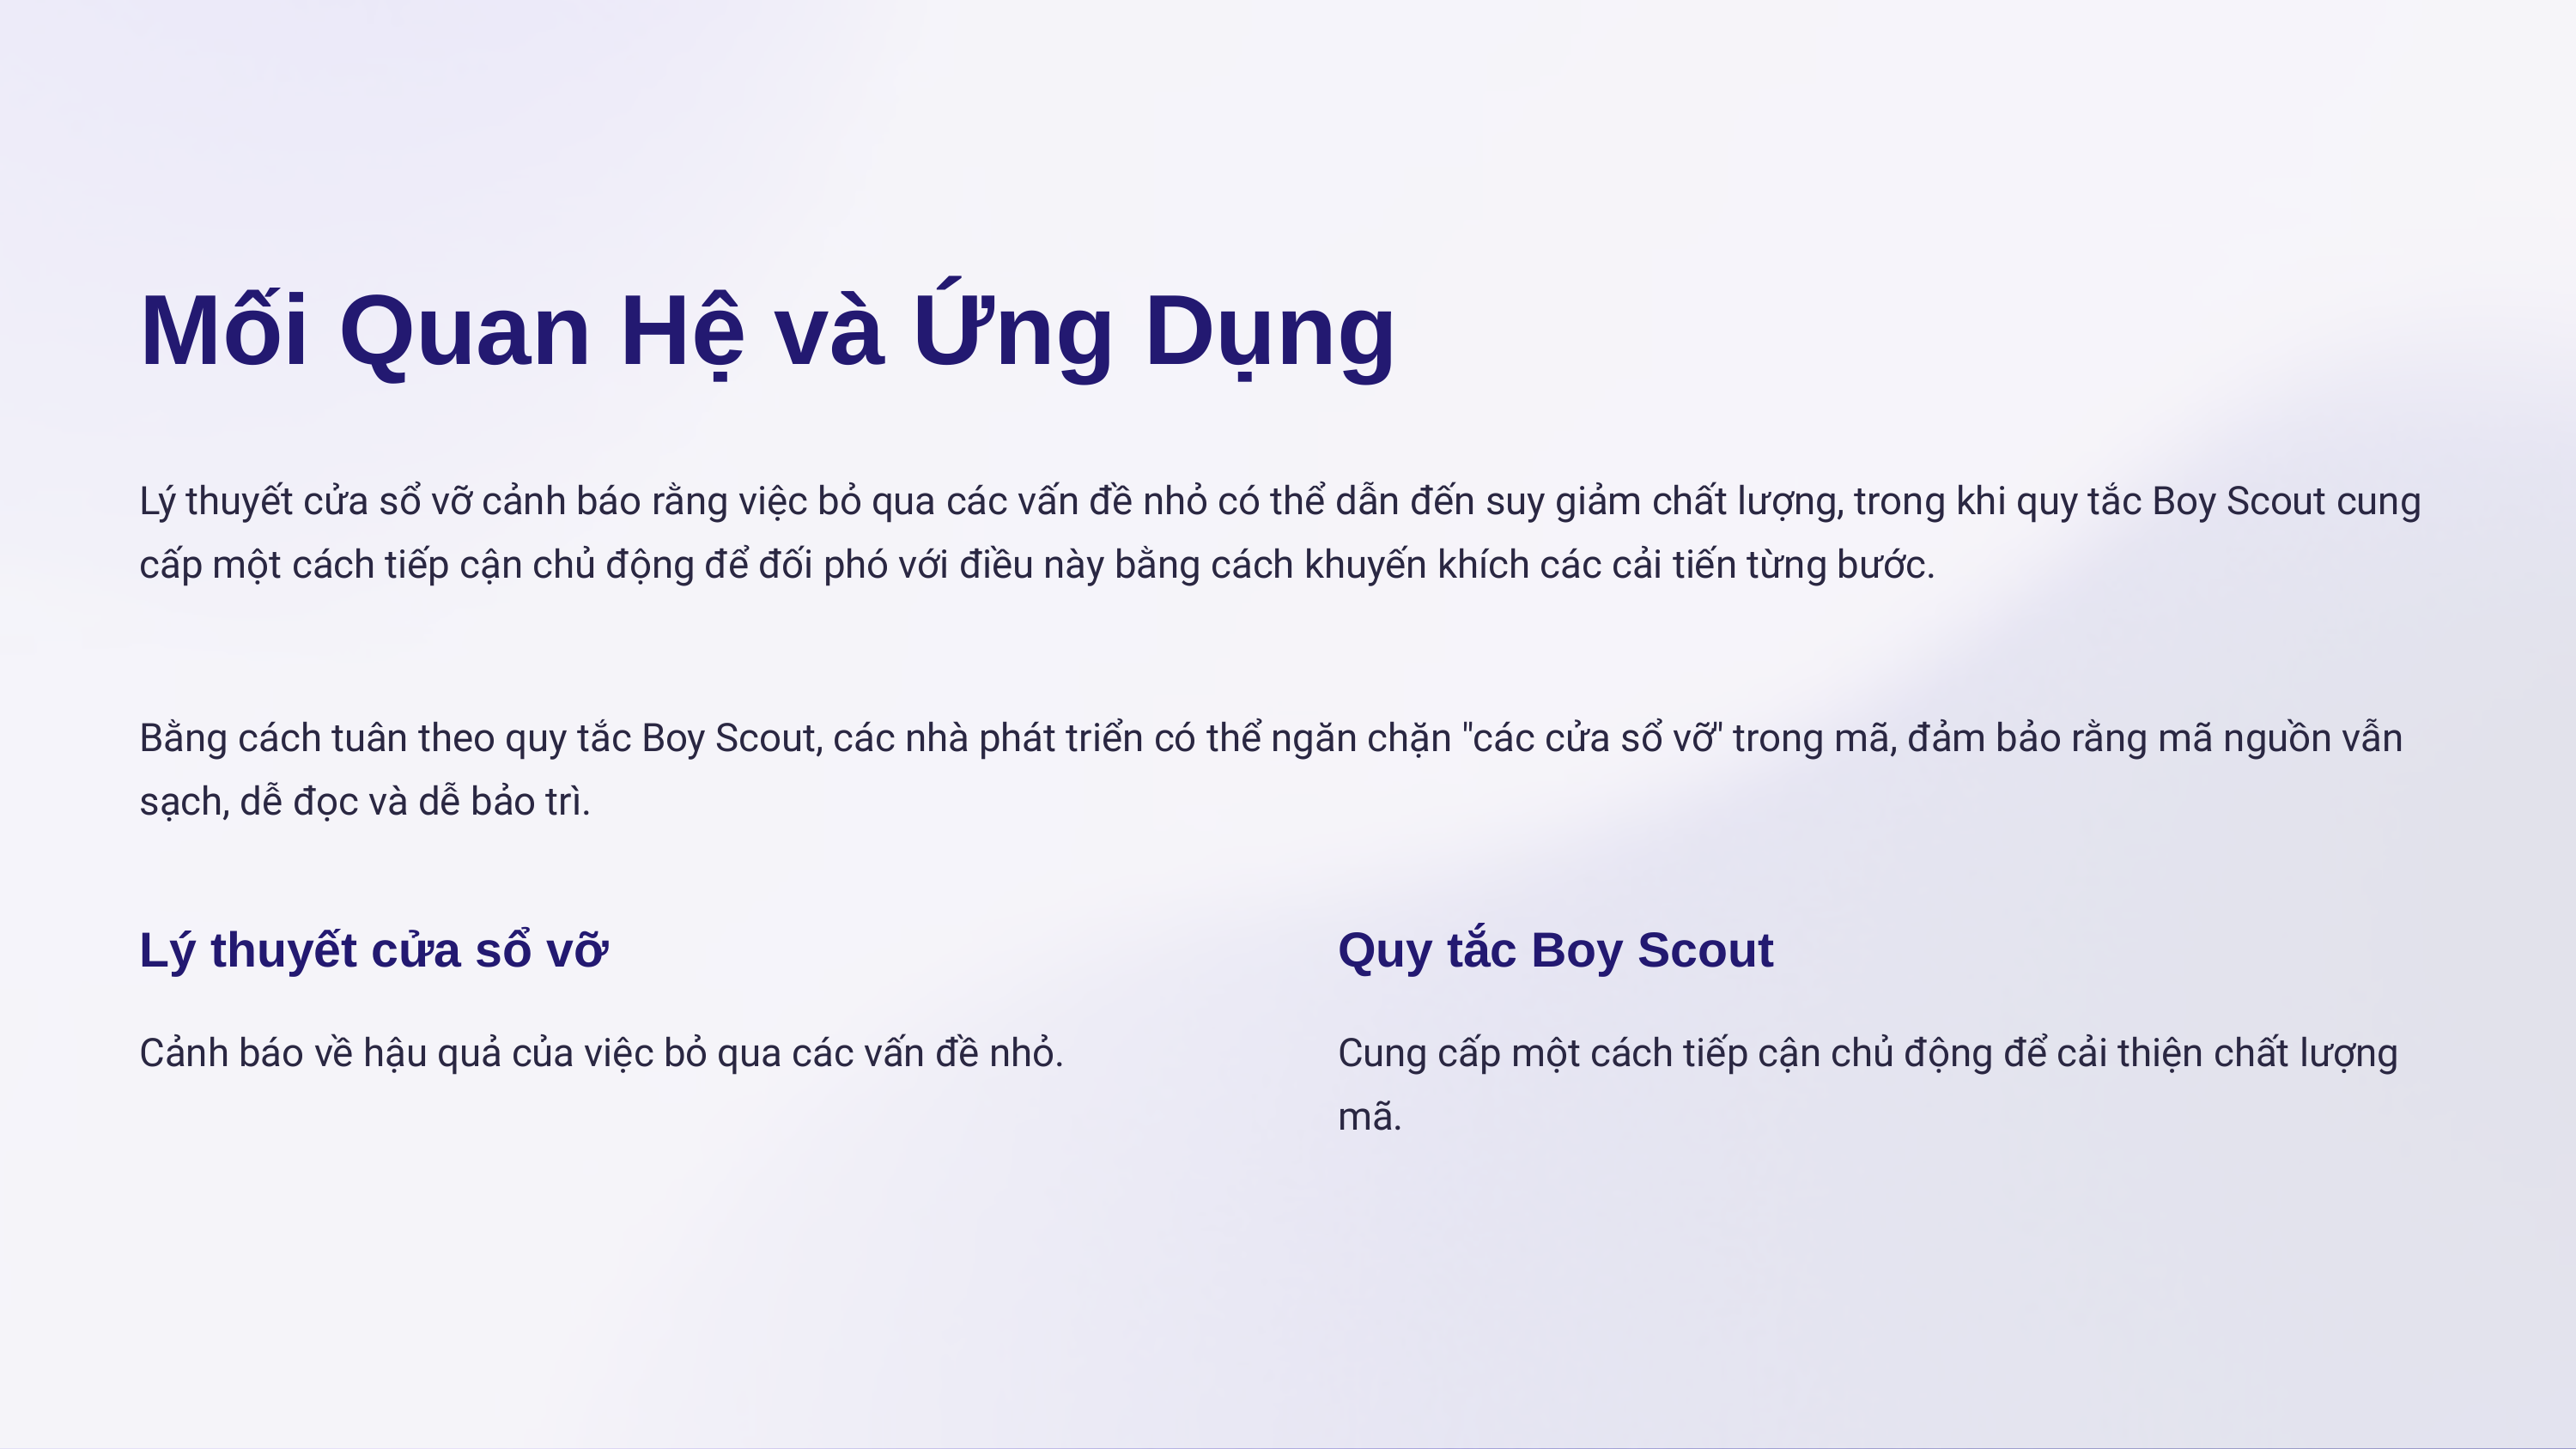

Mối Quan Hệ và Ứng Dụng

Lý thuyết cửa sổ vỡ cảnh báo rằng việc bỏ qua các vấn đề nhỏ có thể dẫn đến suy giảm chất lượng, trong khi quy tắc Boy Scout cung cấp một cách tiếp cận chủ động để đối phó với điều này bằng cách khuyến khích các cải tiến từng bước.

Bằng cách tuân theo quy tắc Boy Scout, các nhà phát triển có thể ngăn chặn "các cửa sổ vỡ" trong mã, đảm bảo rằng mã nguồn vẫn sạch, dễ đọc và dễ bảo trì.

Lý thuyết cửa sổ vỡ

Quy tắc Boy Scout

Cảnh báo về hậu quả của việc bỏ qua các vấn đề nhỏ.

Cung cấp một cách tiếp cận chủ động để cải thiện chất lượng mã.